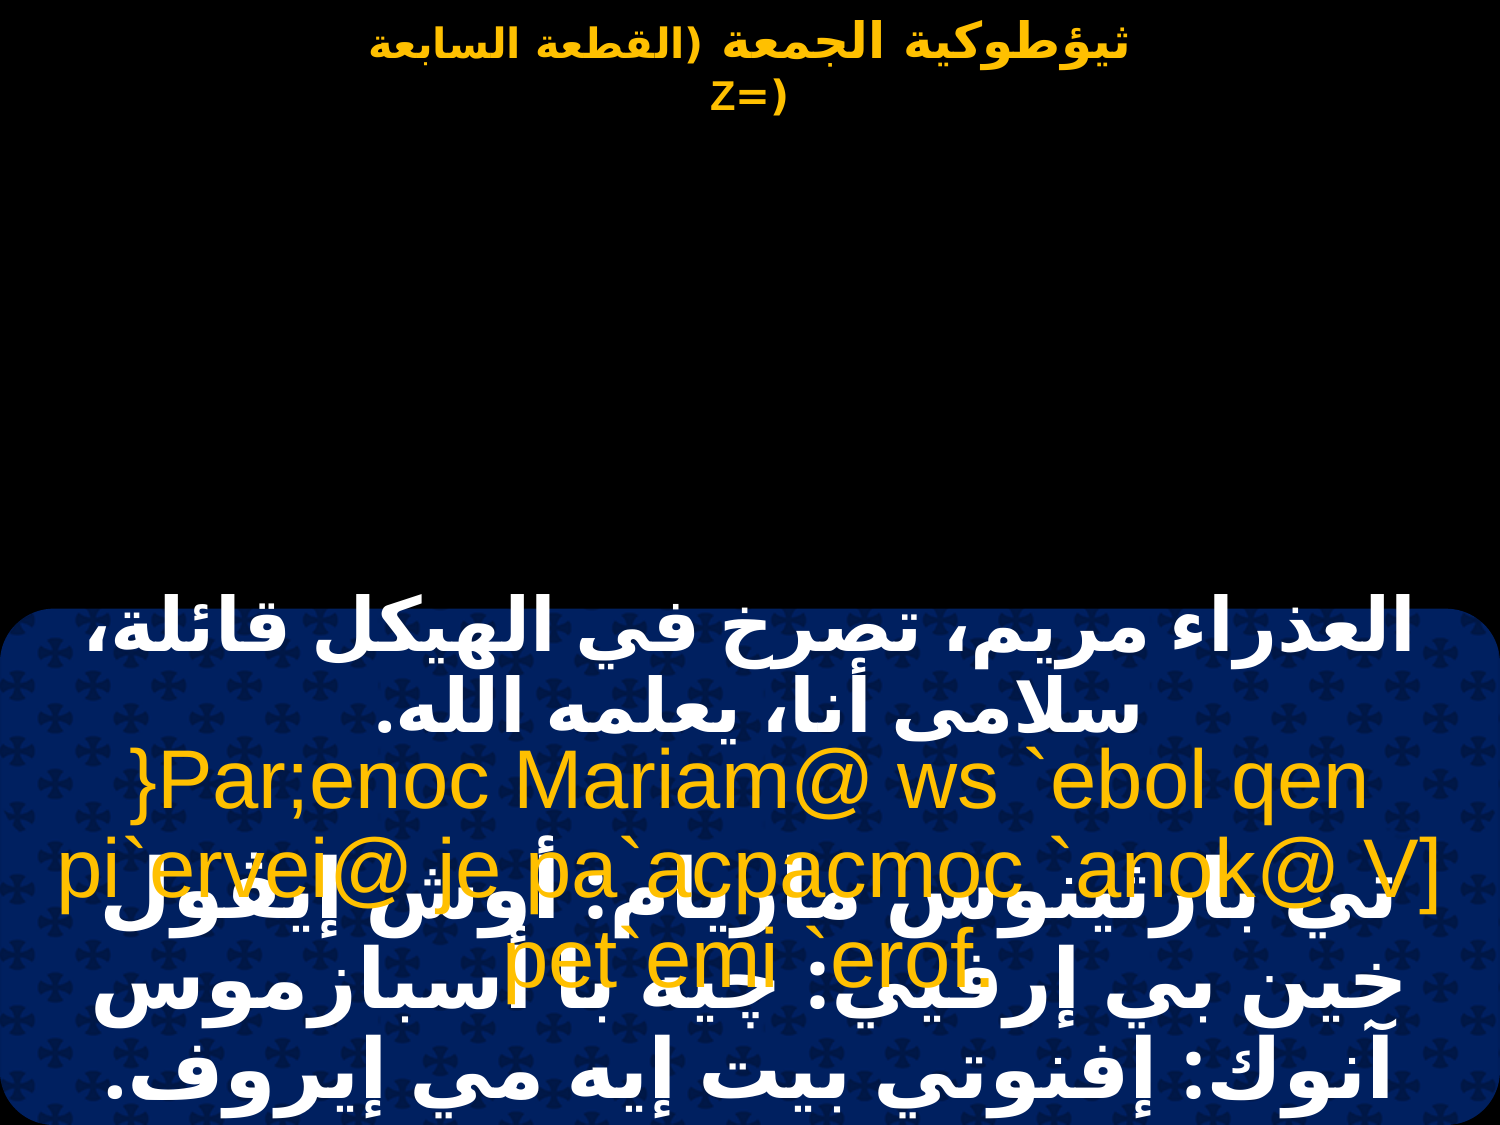

#
العذراء مريم، تصرخ في الهيكل قائلة، سلامى أنا، يعلمه الله.
}Par;enoc Mariam@ ws `ebol qen pi`ervei@ je pa`acpacmoc `anok@ V] pet`emi `erof.
تي بارثينوس ماريام: أوش إيڤول خين بي إرفيي: چيه با أسبازموس آنوك: إفنوتي بيت إيه مي إيروف.